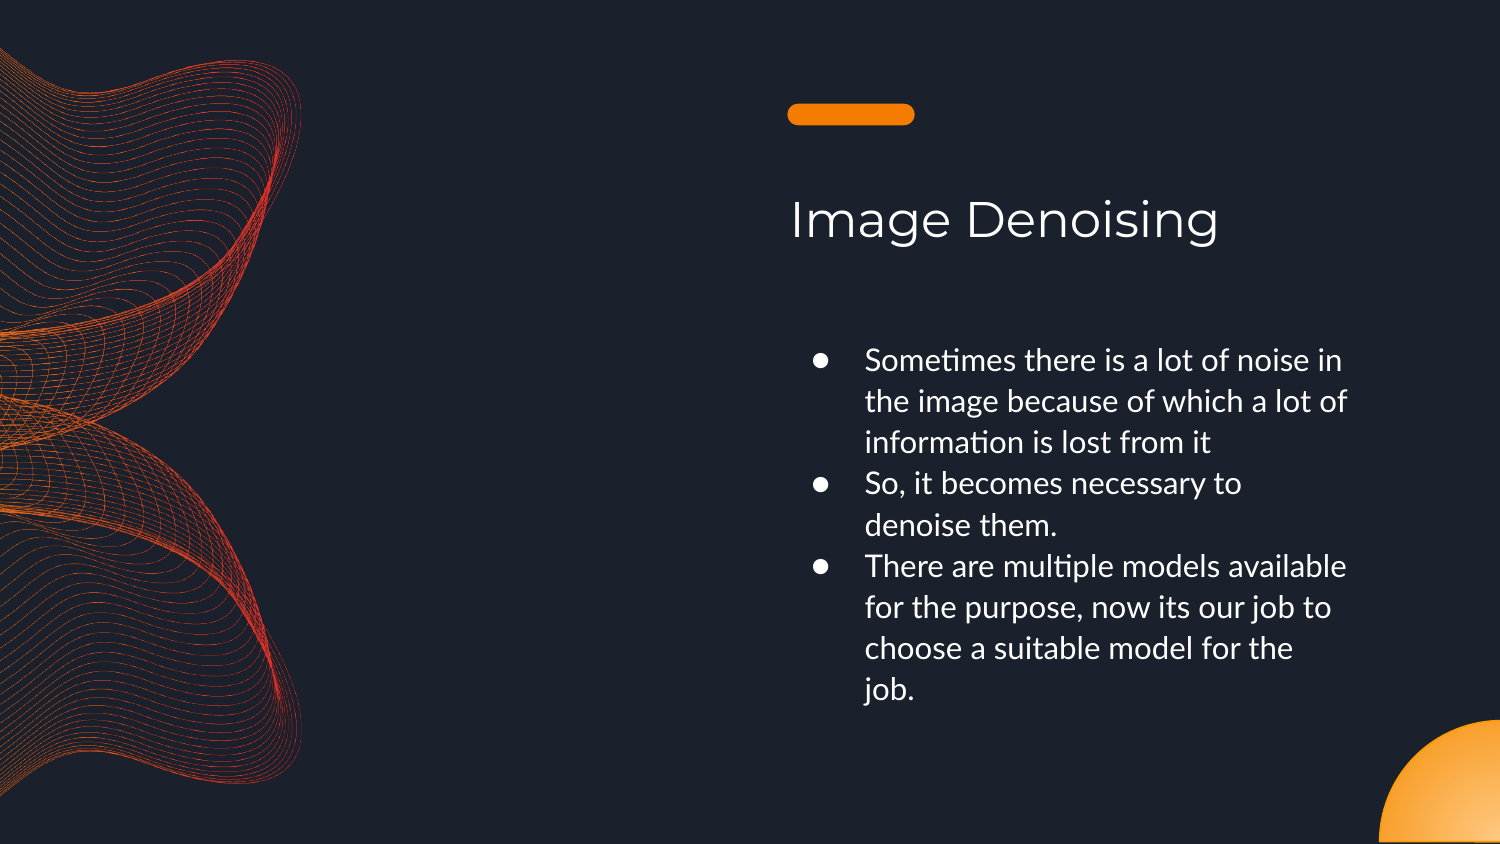

# Image Denoising
Sometimes there is a lot of noise in the image because of which a lot of information is lost from it
So, it becomes necessary to denoise them.
There are multiple models available for the purpose, now its our job to choose a suitable model for the job.